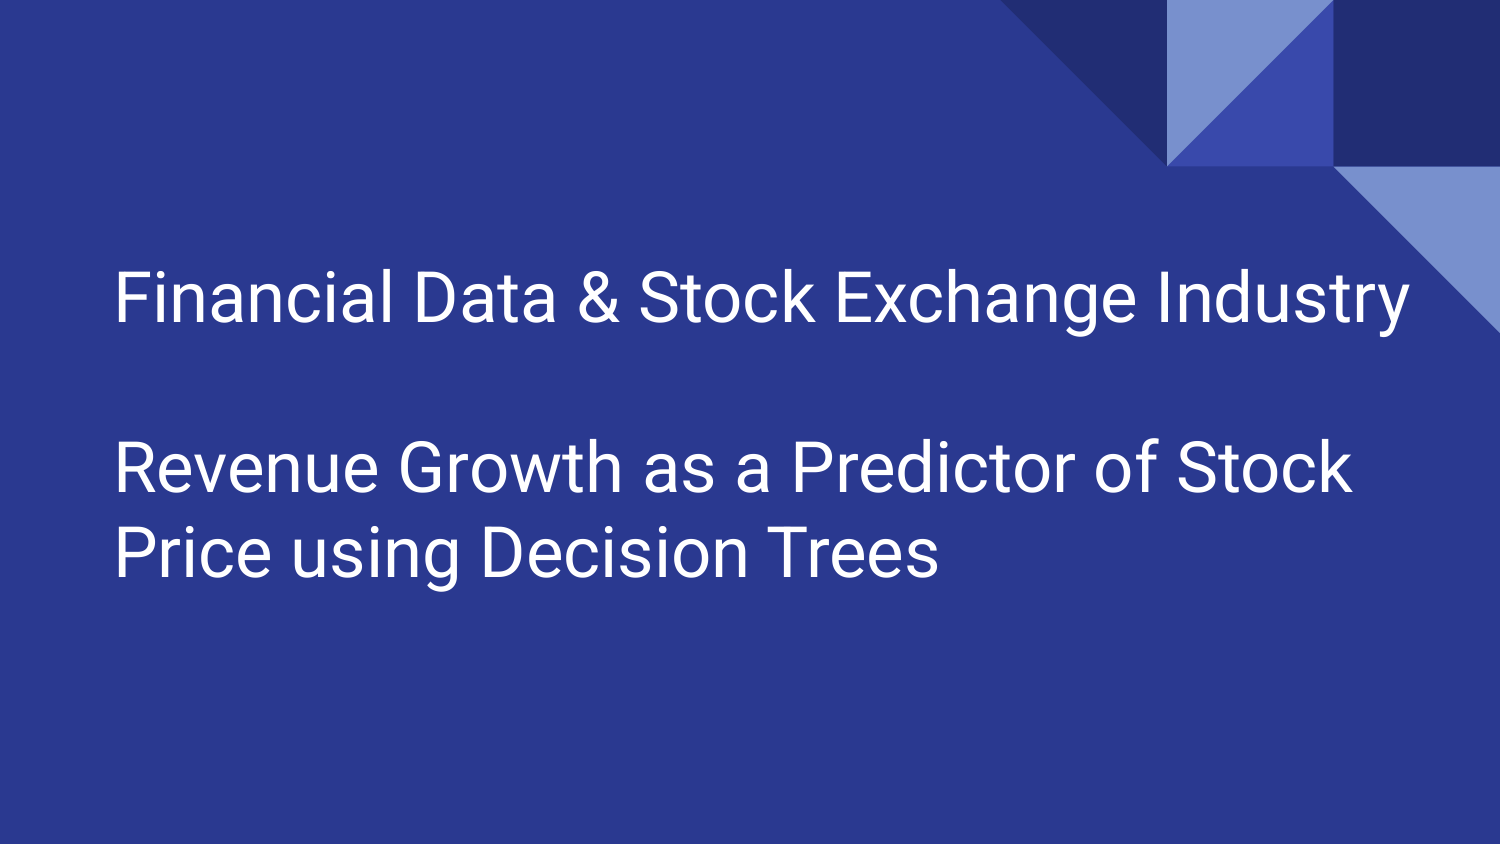

# Financial Data & Stock Exchange Industry

Revenue Growth as a Predictor of Stock Price using Decision Trees